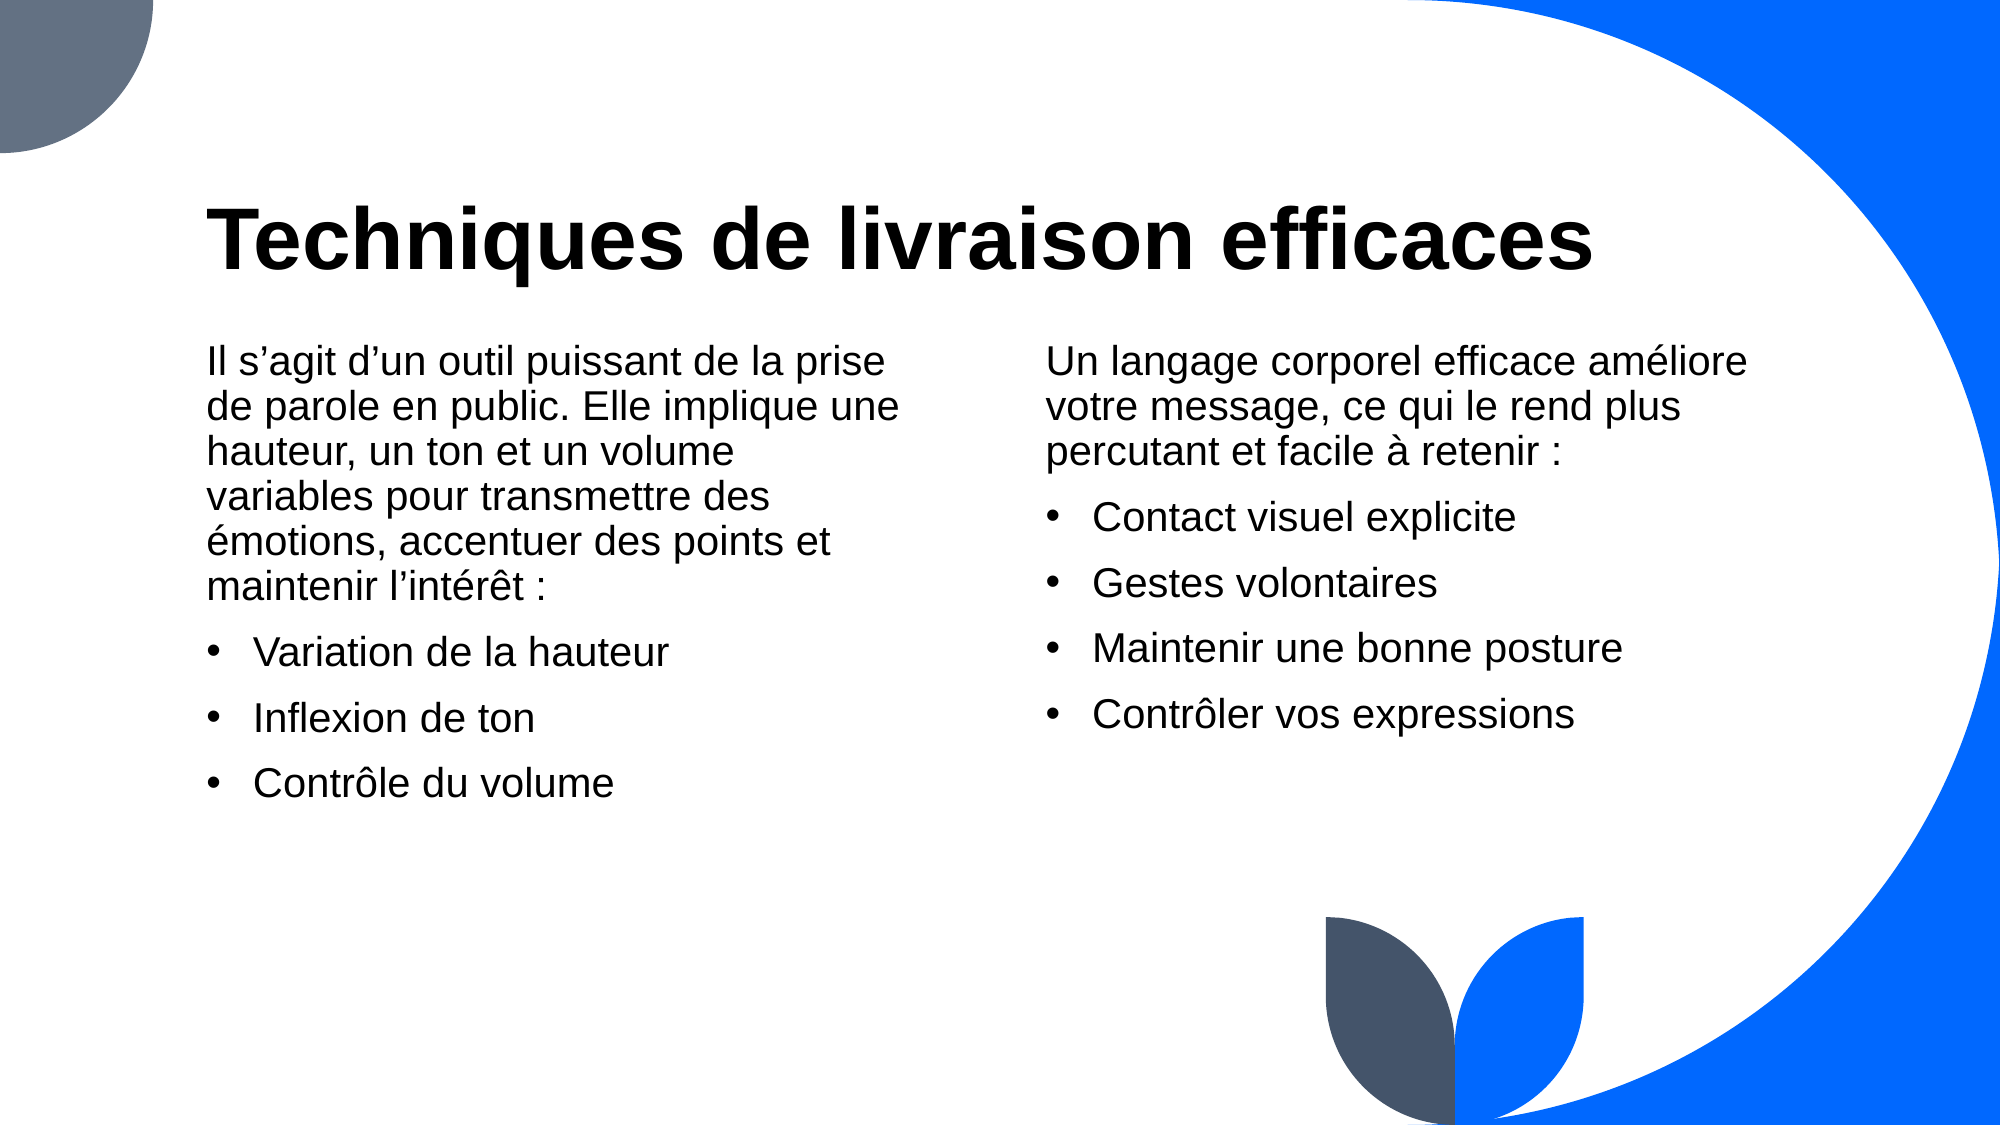

# Techniques de livraison efficaces
Il s’agit d’un outil puissant de la prise de parole en public. Elle implique une hauteur, un ton et un volume variables pour transmettre des émotions, accentuer des points et maintenir l’intérêt :
Variation de la hauteur
Inflexion de ton
Contrôle du volume
Un langage corporel efficace améliore votre message, ce qui le rend plus percutant et facile à retenir :
Contact visuel explicite
Gestes volontaires
Maintenir une bonne posture
Contrôler vos expressions